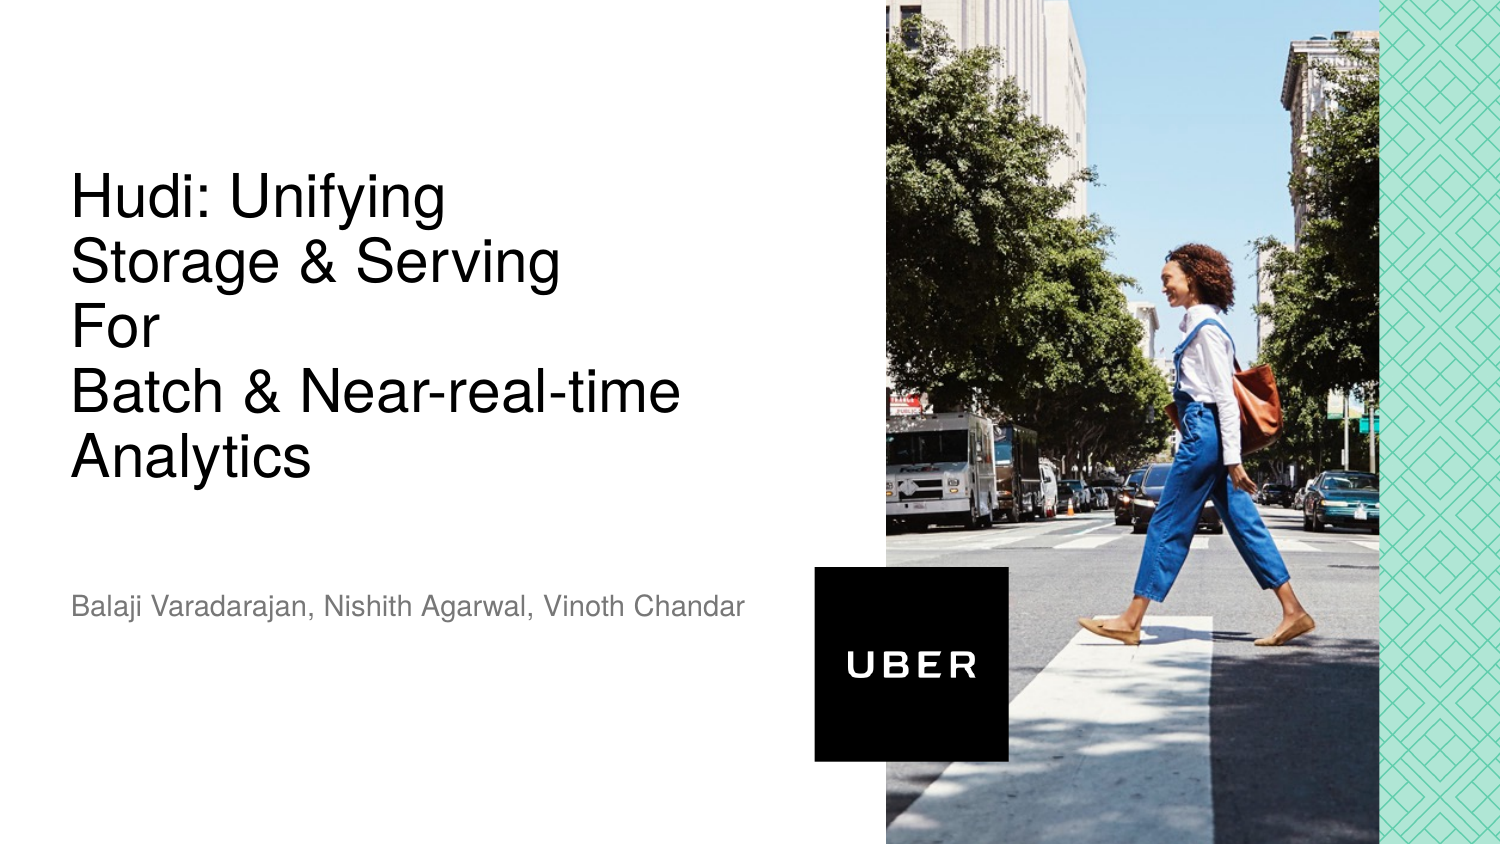

# Hudi: Unifying
Storage & Serving
For
Batch & Near-real-time Analytics
Balaji Varadarajan, Nishith Agarwal, Vinoth Chandar